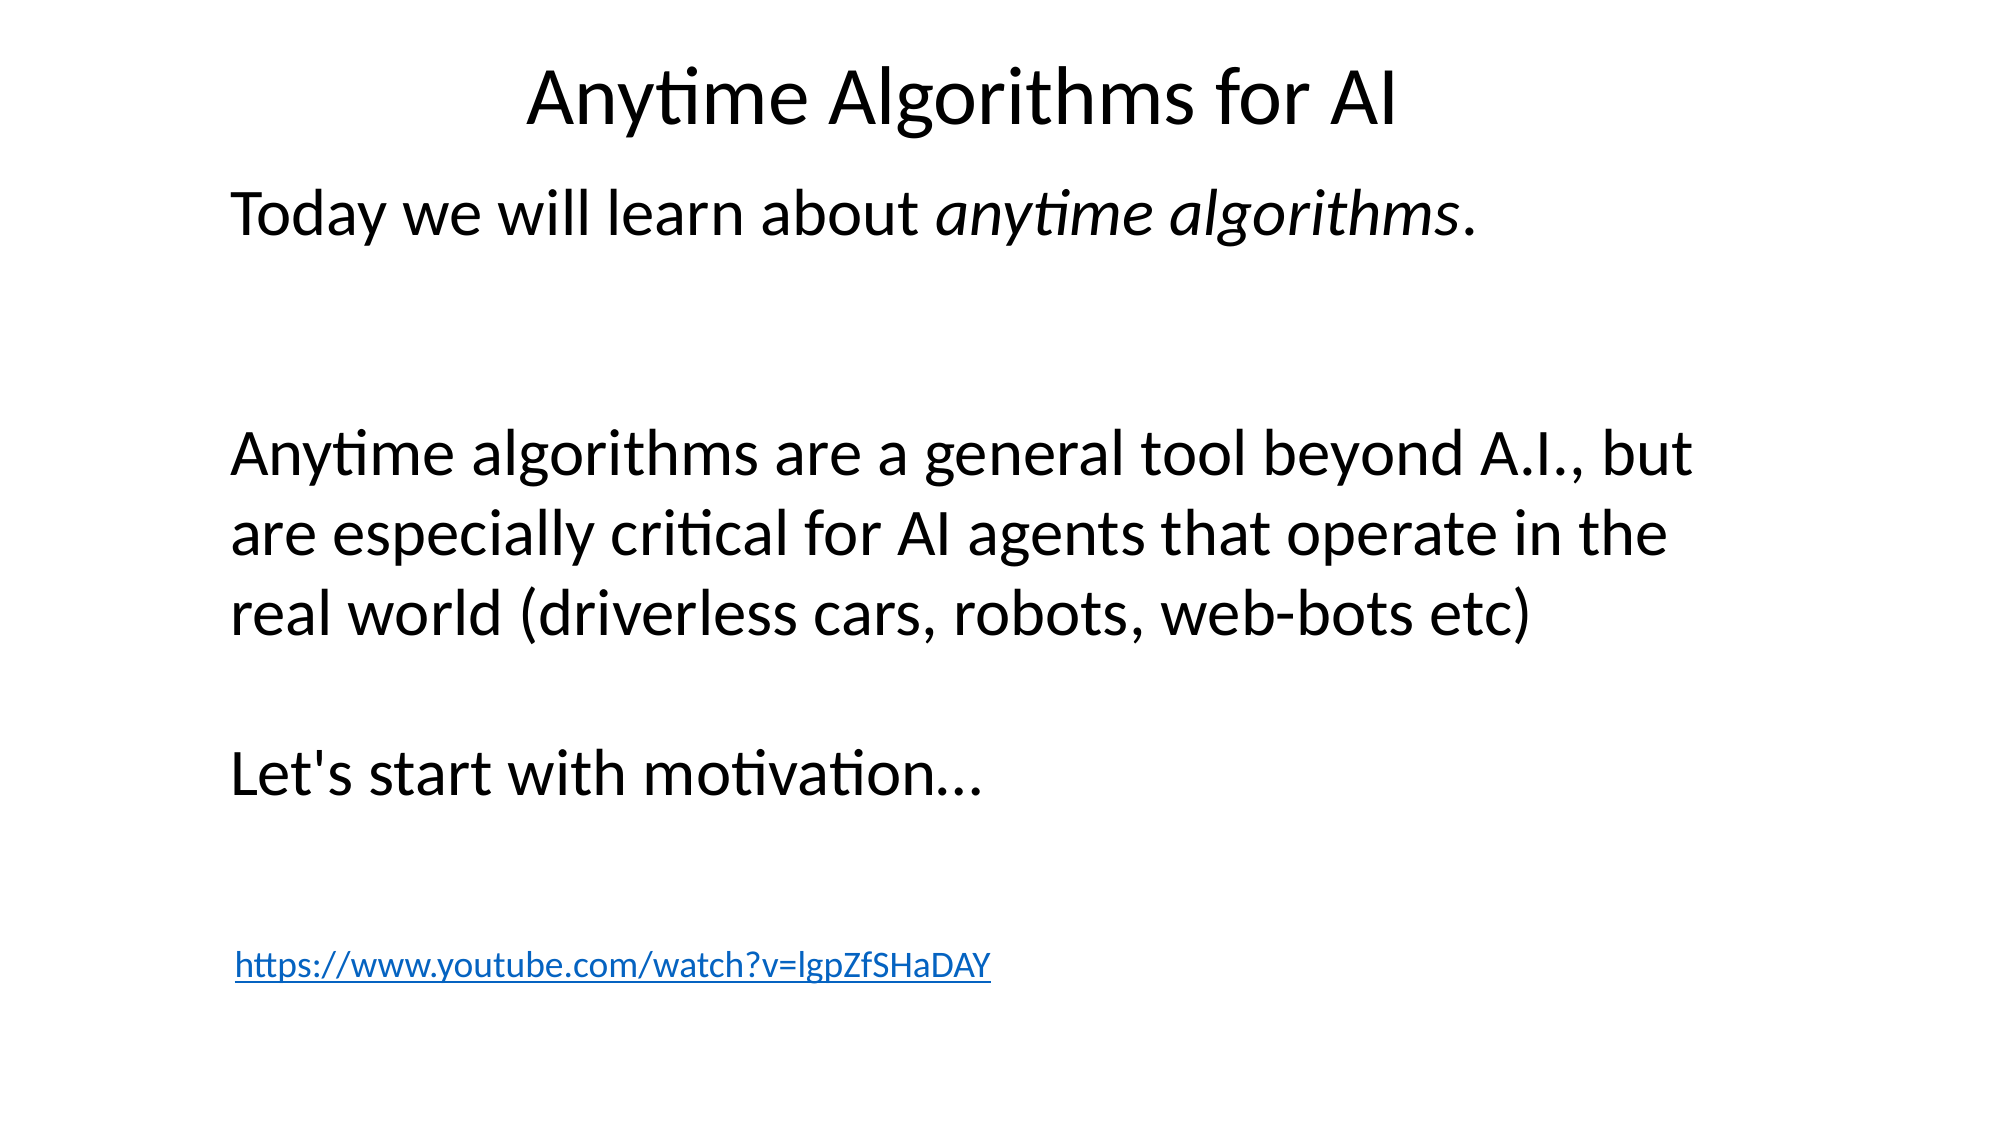

Anytime Algorithms for AI
Today we will learn about anytime algorithms.

Anytime algorithms are a general tool beyond A.I., but are especially critical for AI agents that operate in the real world (driverless cars, robots, web-bots etc)

Let's start with motivation…
https://www.youtube.com/watch?v=lgpZfSHaDAY